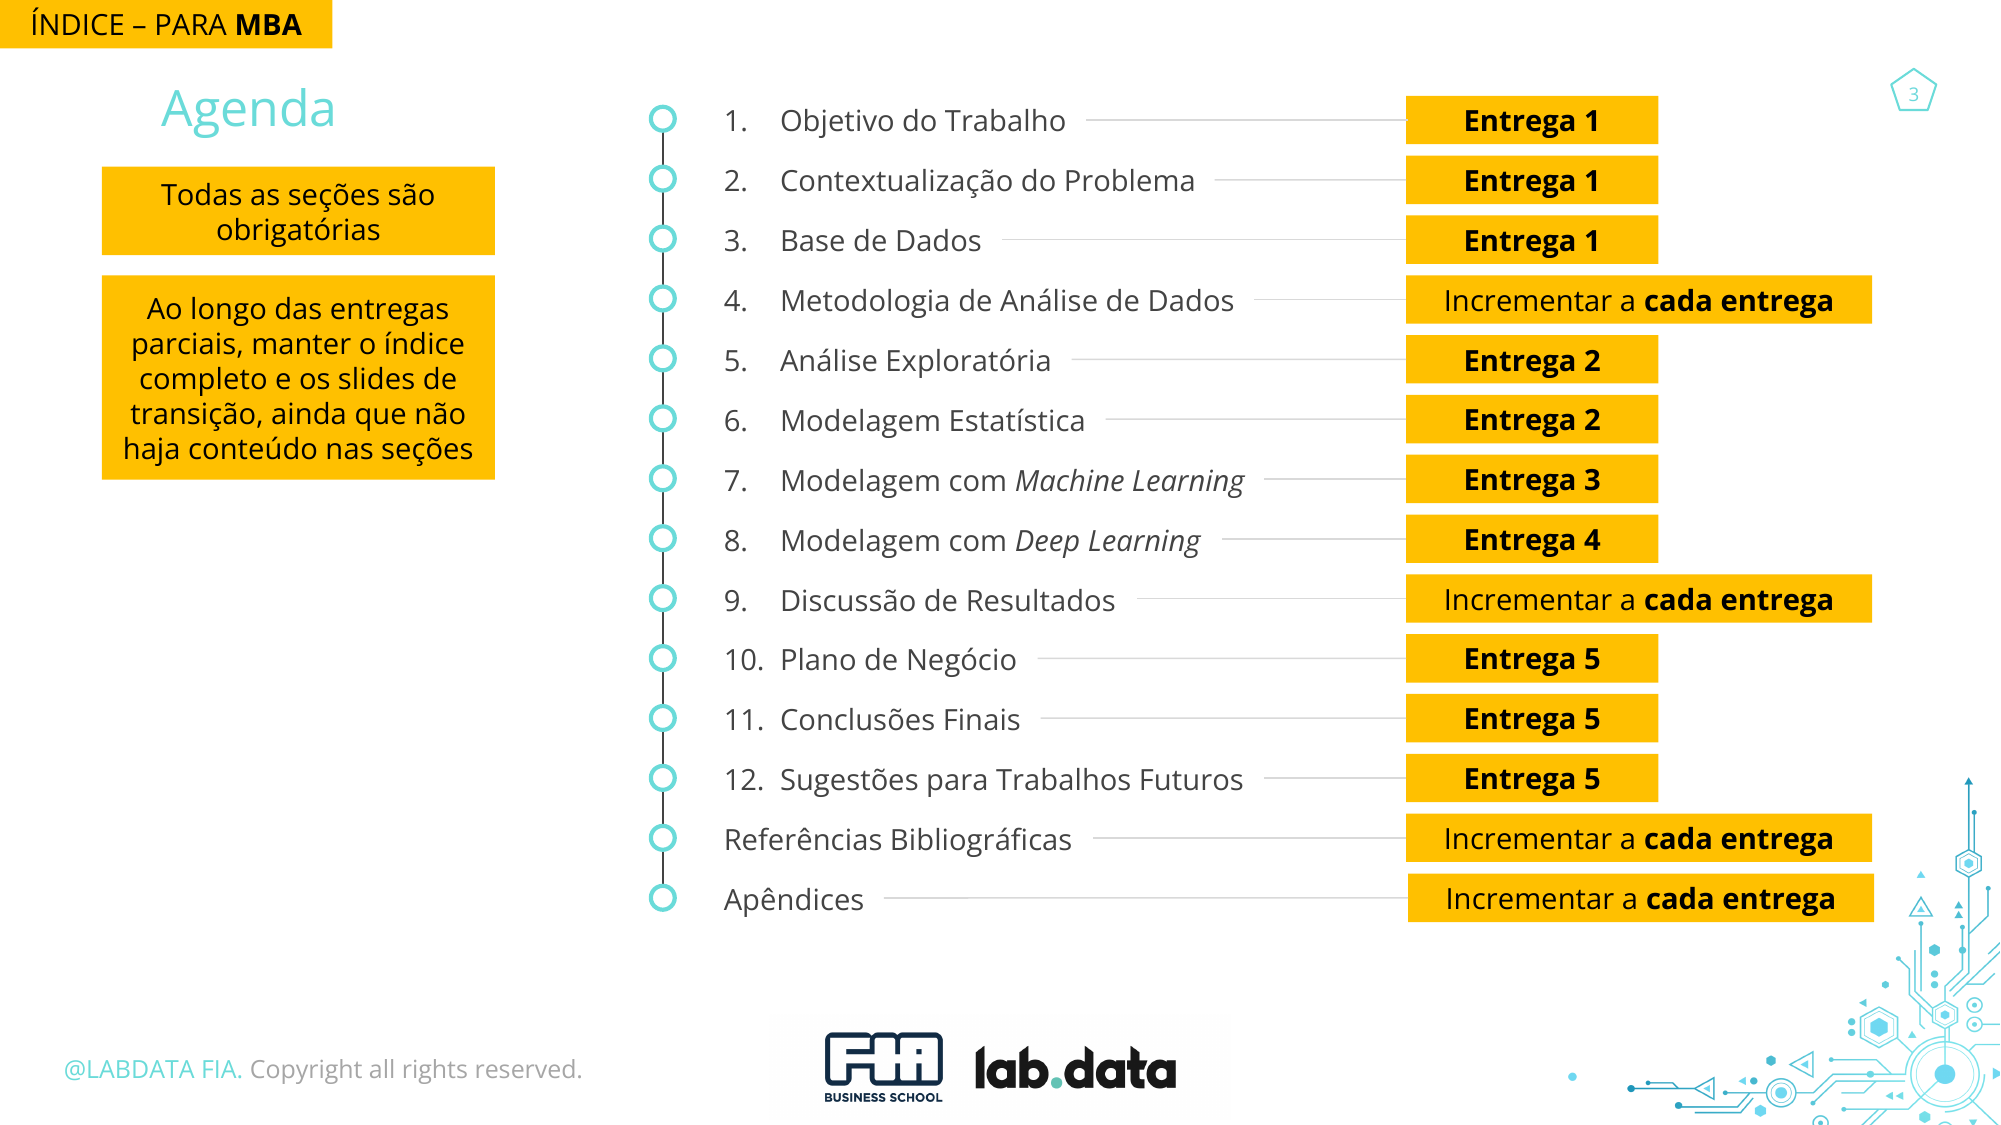

ÍNDICE – PARA MBA
Agenda
Objetivo do Trabalho

Contextualização do Problema

Base de Dados

Metodologia de Análise de Dados

Análise Exploratória

Modelagem Estatística

Modelagem com Machine Learning

Modelagem com Deep Learning

Discussão de Resultados

Plano de Negócio

Conclusões Finais

Sugestões para Trabalhos Futuros

Referências Bibliográficas

Apêndices

Entrega 1

Entrega 1
Todas as seções são obrigatórias
Entrega 1
Ao longo das entregas parciais, manter o índice completo e os slides de transição, ainda que não haja conteúdo nas seções
Incrementar a cada entrega
Entrega 2
Entrega 2
Entrega 3
Entrega 4
Incrementar a cada entrega
Entrega 5
Entrega 5
Entrega 5
Incrementar a cada entrega
Incrementar a cada entrega